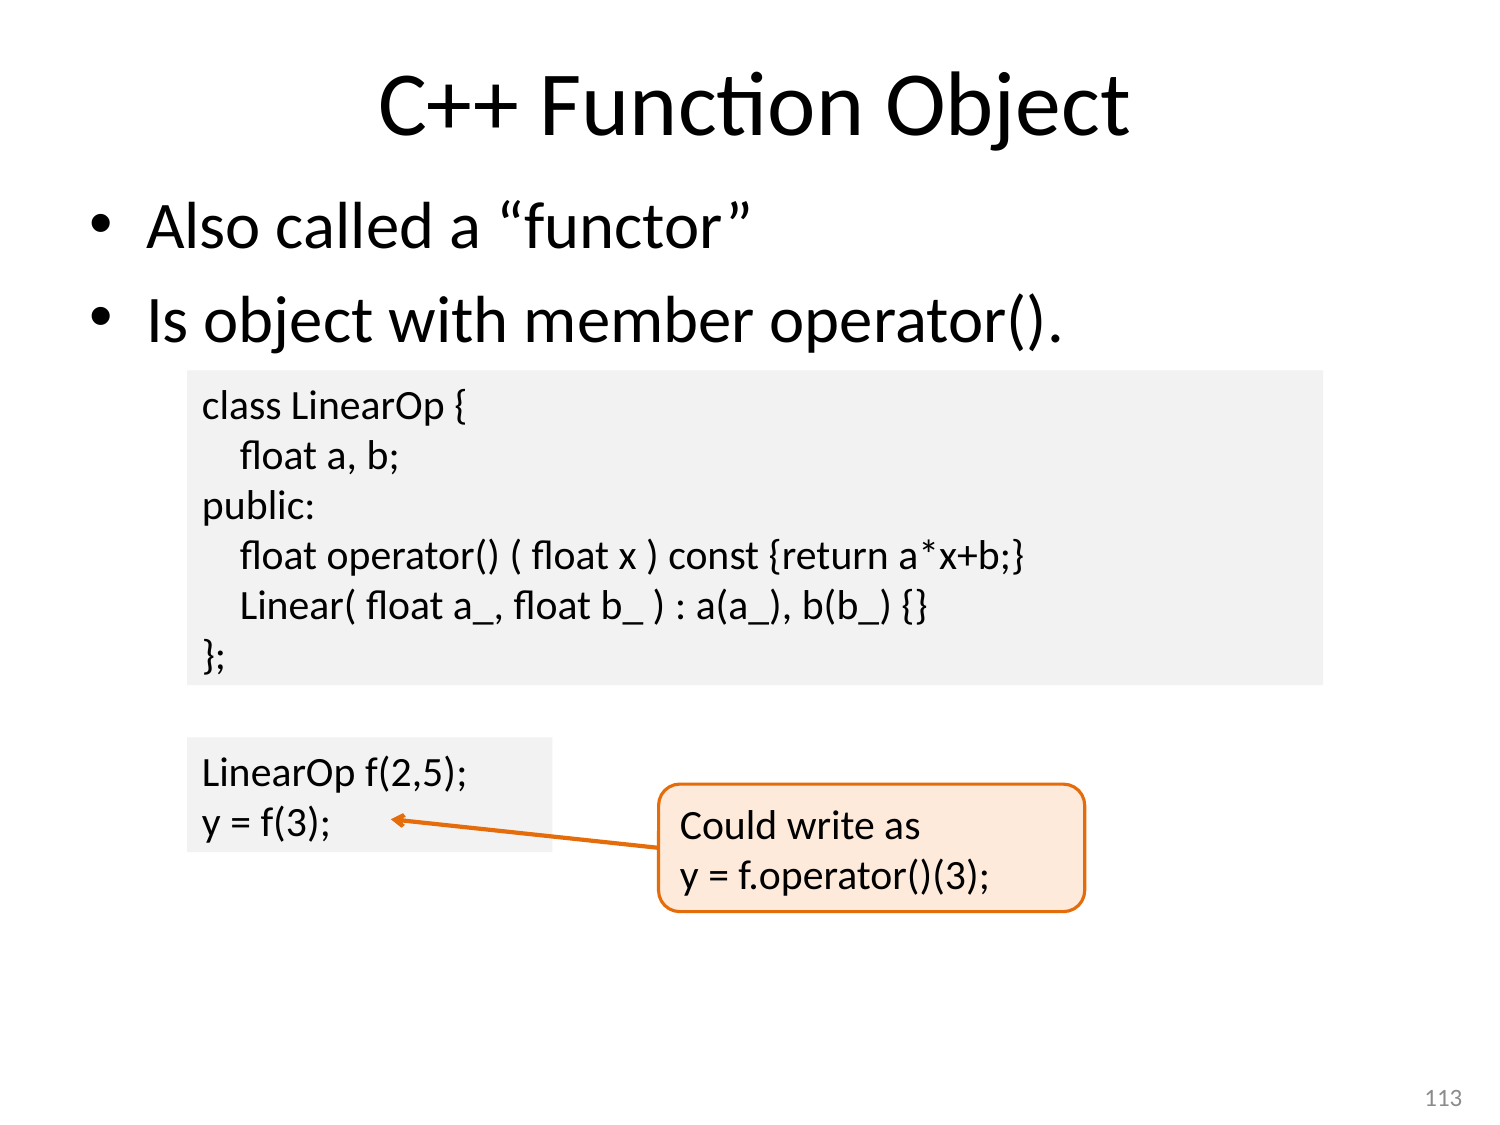

# C++ Function Object
Also called a “functor”
Is object with member operator().

class LinearOp {
    float a, b;
public:
    float operator() ( float x ) const {return a*x+b;}
    Linear( float a_, float b_ ) : a(a_), b(b_) {}
};
LinearOp f(2,5);
y = f(3);
Could write as
y = f.operator()(3);
113